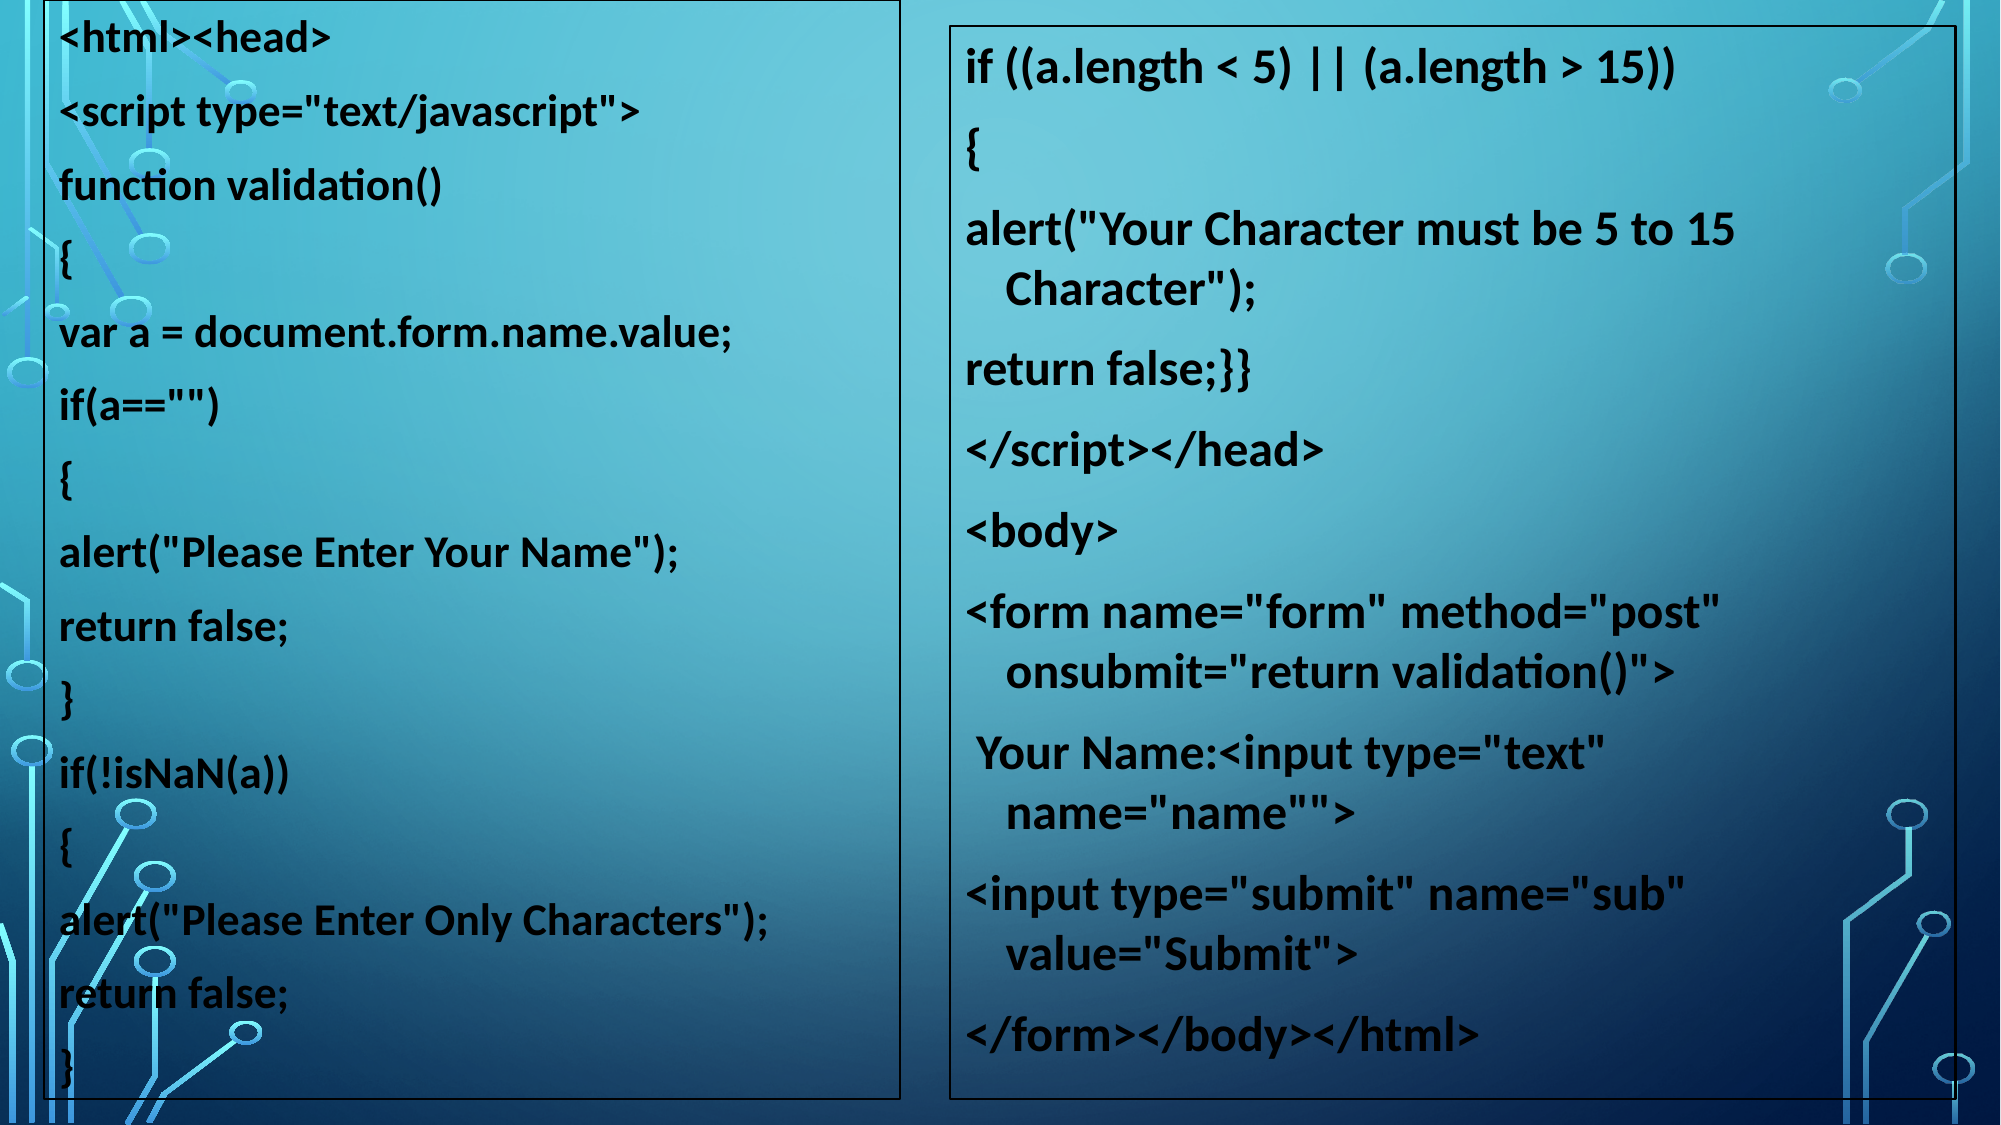

<html><head>
<script type="text/javascript">
function validation()
{
var a = document.form.name.value;
if(a=="")
{
alert("Please Enter Your Name");
return false;
}
if(!isNaN(a))
{
alert("Please Enter Only Characters");
return false;
}

if ((a.length < 5) || (a.length > 15))
{
alert("Your Character must be 5 to 15 Character");
return false;}}
</script></head>
<body>
<form name="form" method="post" onsubmit="return validation()">
 Your Name:<input type="text" name="name"">
<input type="submit" name="sub" value="Submit">
</form></body></html>

#